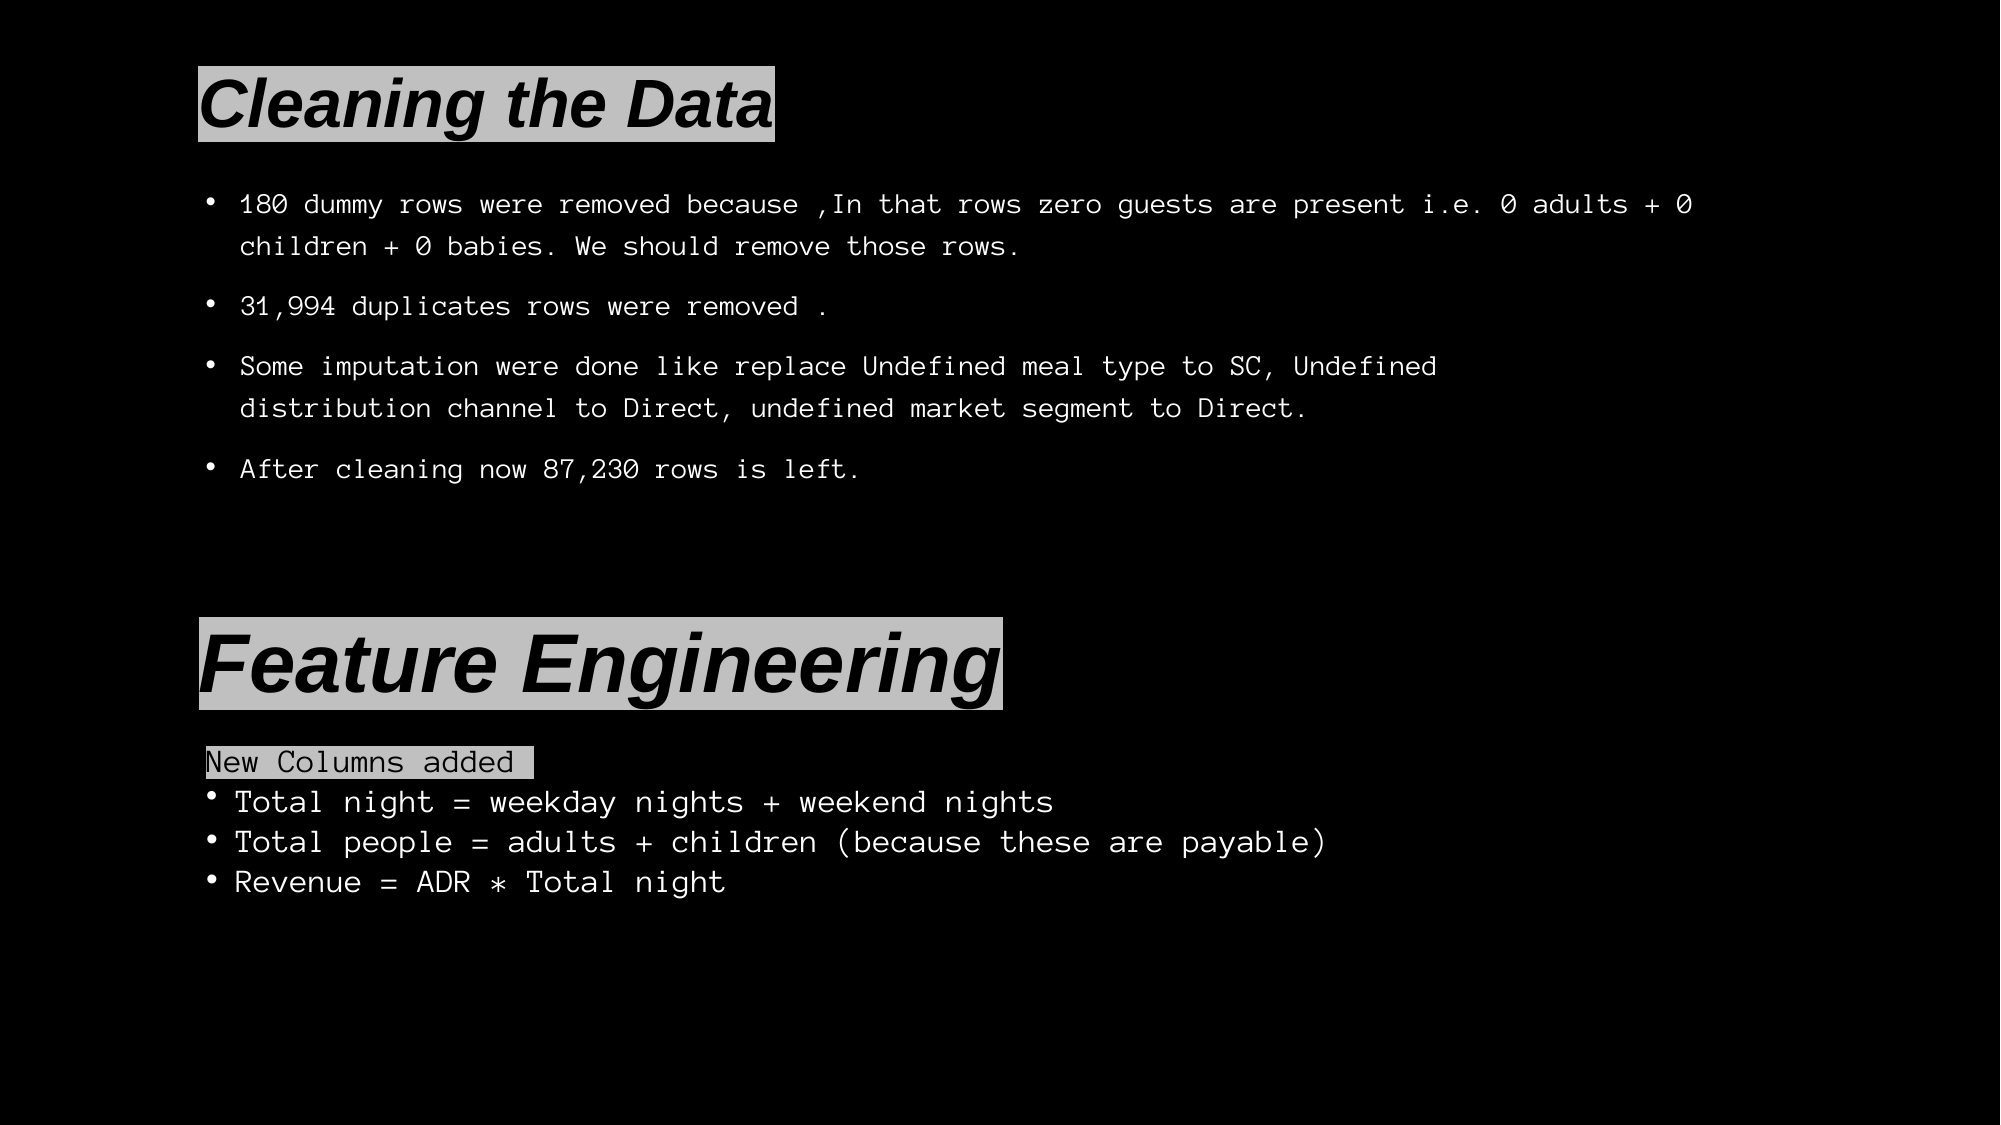

# Cleaning the Data
180 dummy rows were removed because ,In that rows zero guests are present i.e. 0 adults + 0 children + 0 babies. We should remove those rows.
31,994 duplicates rows were removed .
Some imputation were done like replace Undefined meal type to SC, Undefined distribution channel to Direct, undefined market segment to Direct.
After cleaning now 87,230 rows is left.

Feature Engineering
New Columns added
​ Total night = weekday nights + weekend nights
 Total people = adults + children (because these are payable)
​ Revenue = ADR * Total night